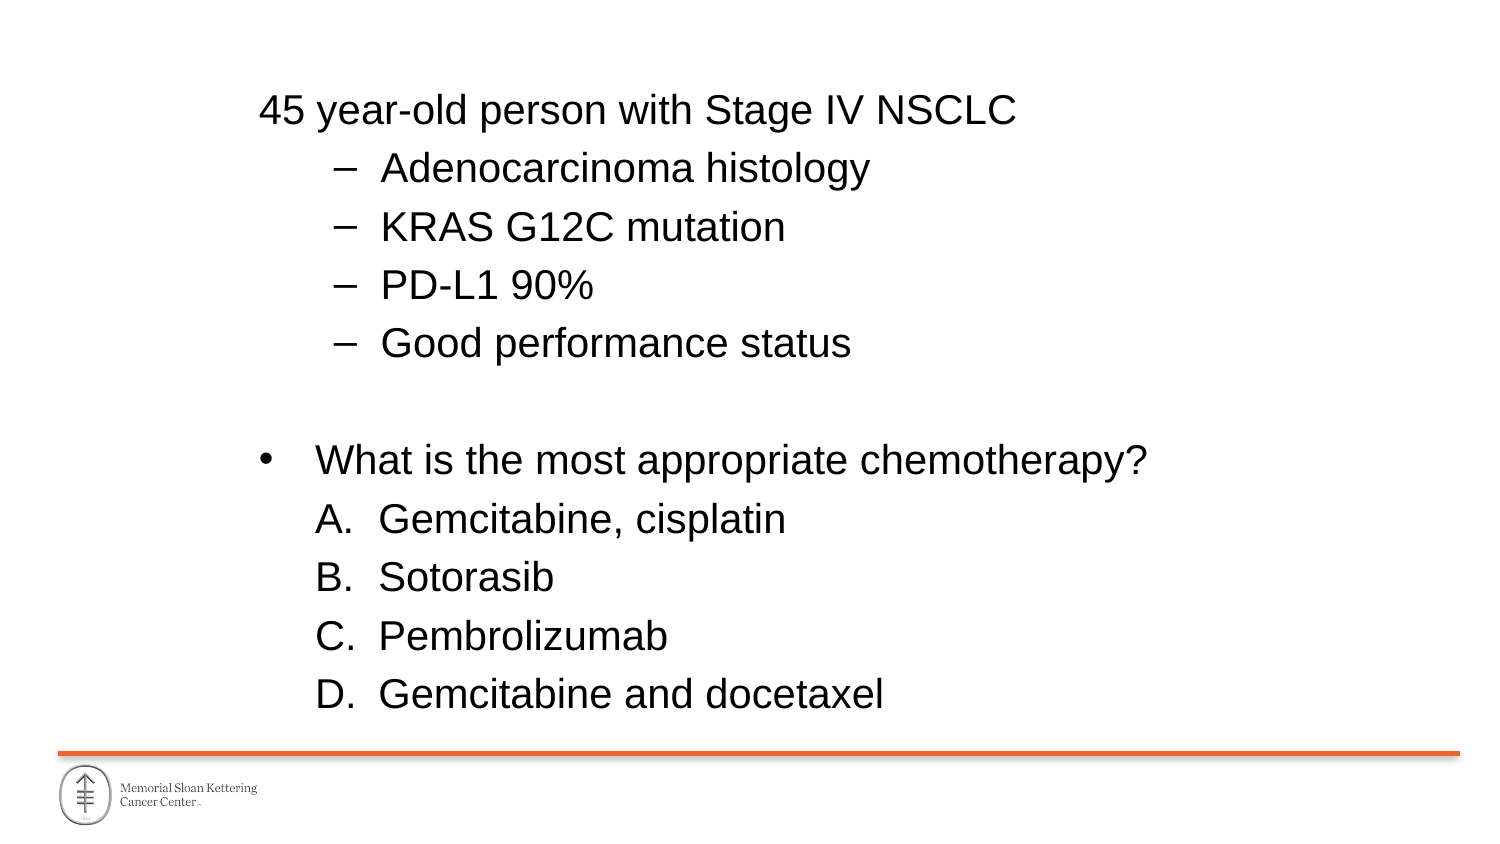

45 year-old person with Stage IV NSCLC
Adenocarcinoma histology
KRAS G12C mutation
PD-L1 90%
Good performance status

What is the most appropriate chemotherapy?
Gemcitabine, cisplatin
Sotorasib
Pembrolizumab
Gemcitabine and docetaxel